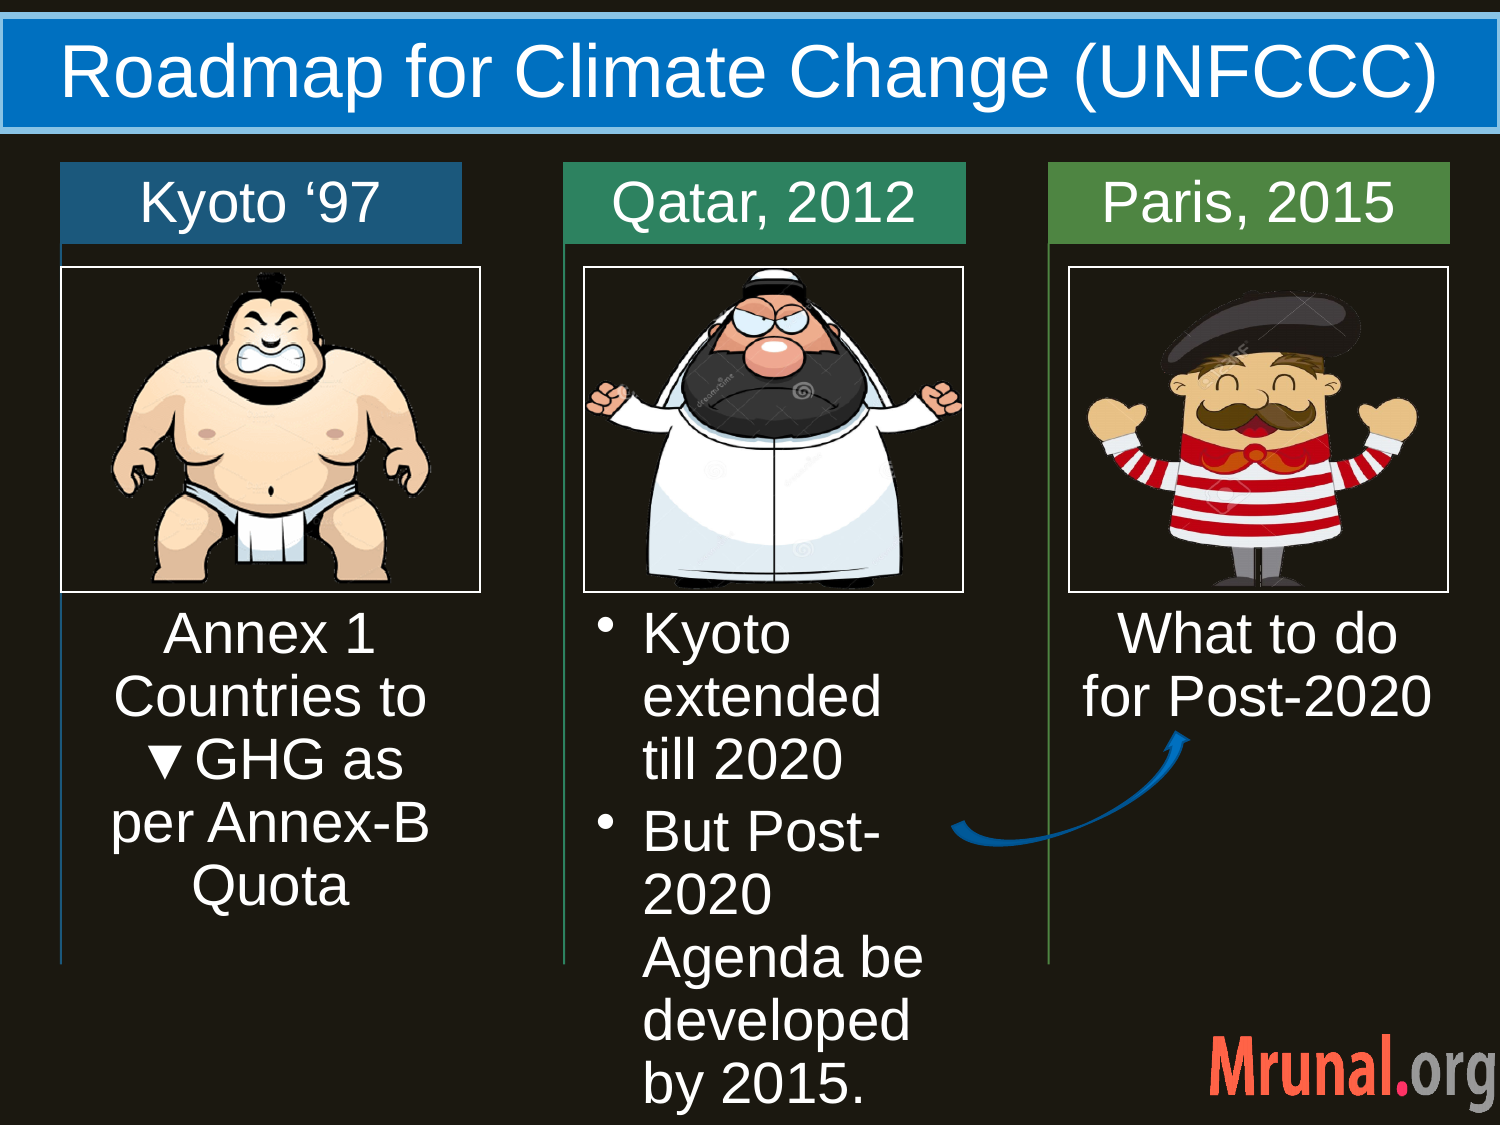

# Roadmap for Climate Change (UNFCCC)
Annex 1 Countries to ▼GHG as per Annex-B Quota
Kyoto ‘97
Kyoto extended till 2020
But Post-2020 Agenda be developed by 2015.
Qatar, 2012
What to do for Post-2020
Paris, 2015